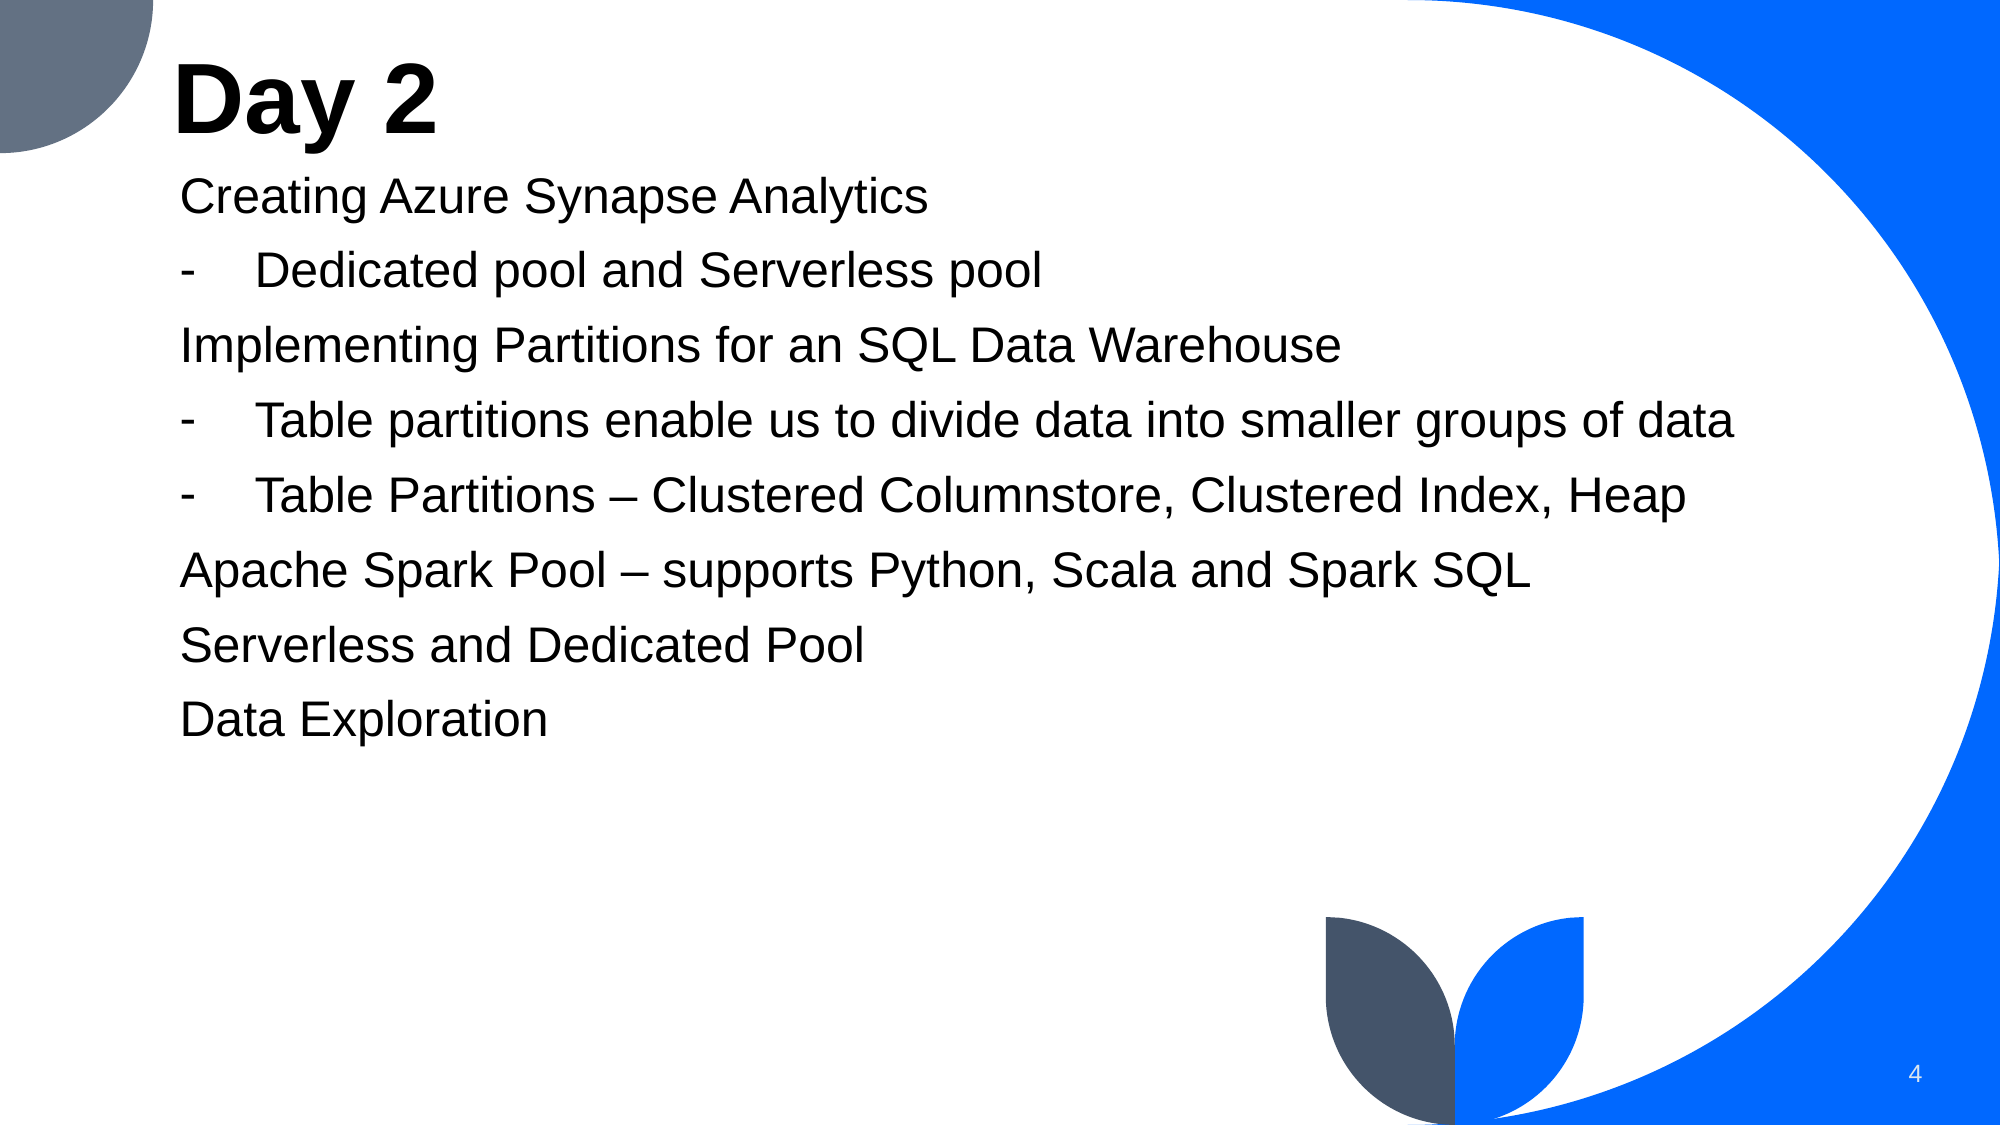

# Day 2
Creating Azure Synapse Analytics
Dedicated pool and Serverless pool
Implementing Partitions for an SQL Data Warehouse
Table partitions enable us to divide data into smaller groups of data
Table Partitions – Clustered Columnstore, Clustered Index, Heap
Apache Spark Pool – supports Python, Scala and Spark SQL
Serverless and Dedicated Pool
Data Exploration

4